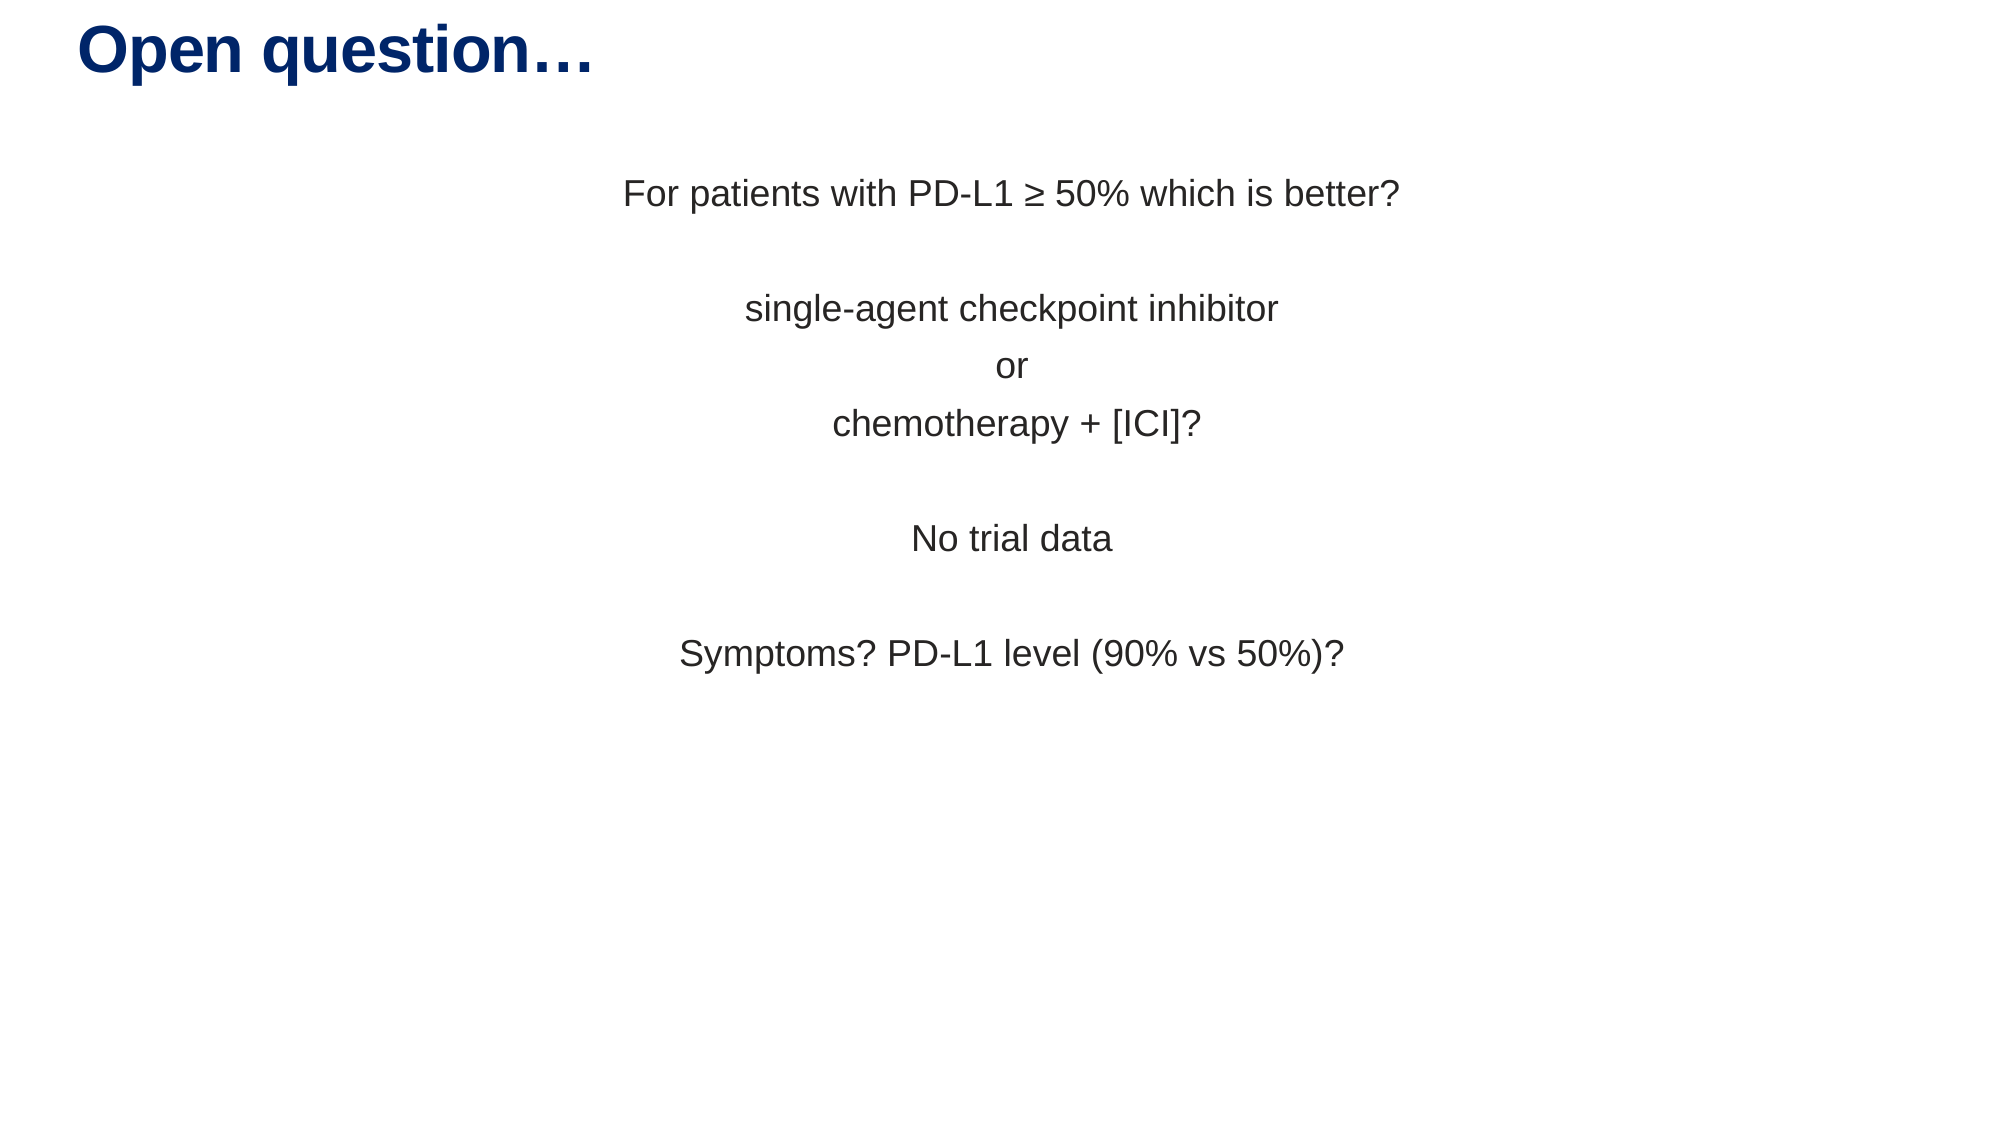

# Open question…
For patients with PD-L1 ≥ 50% which is better?

 single-agent checkpoint inhibitor
or
 chemotherapy + [ICI]?

No trial data

Symptoms? PD-L1 level (90% vs 50%)?